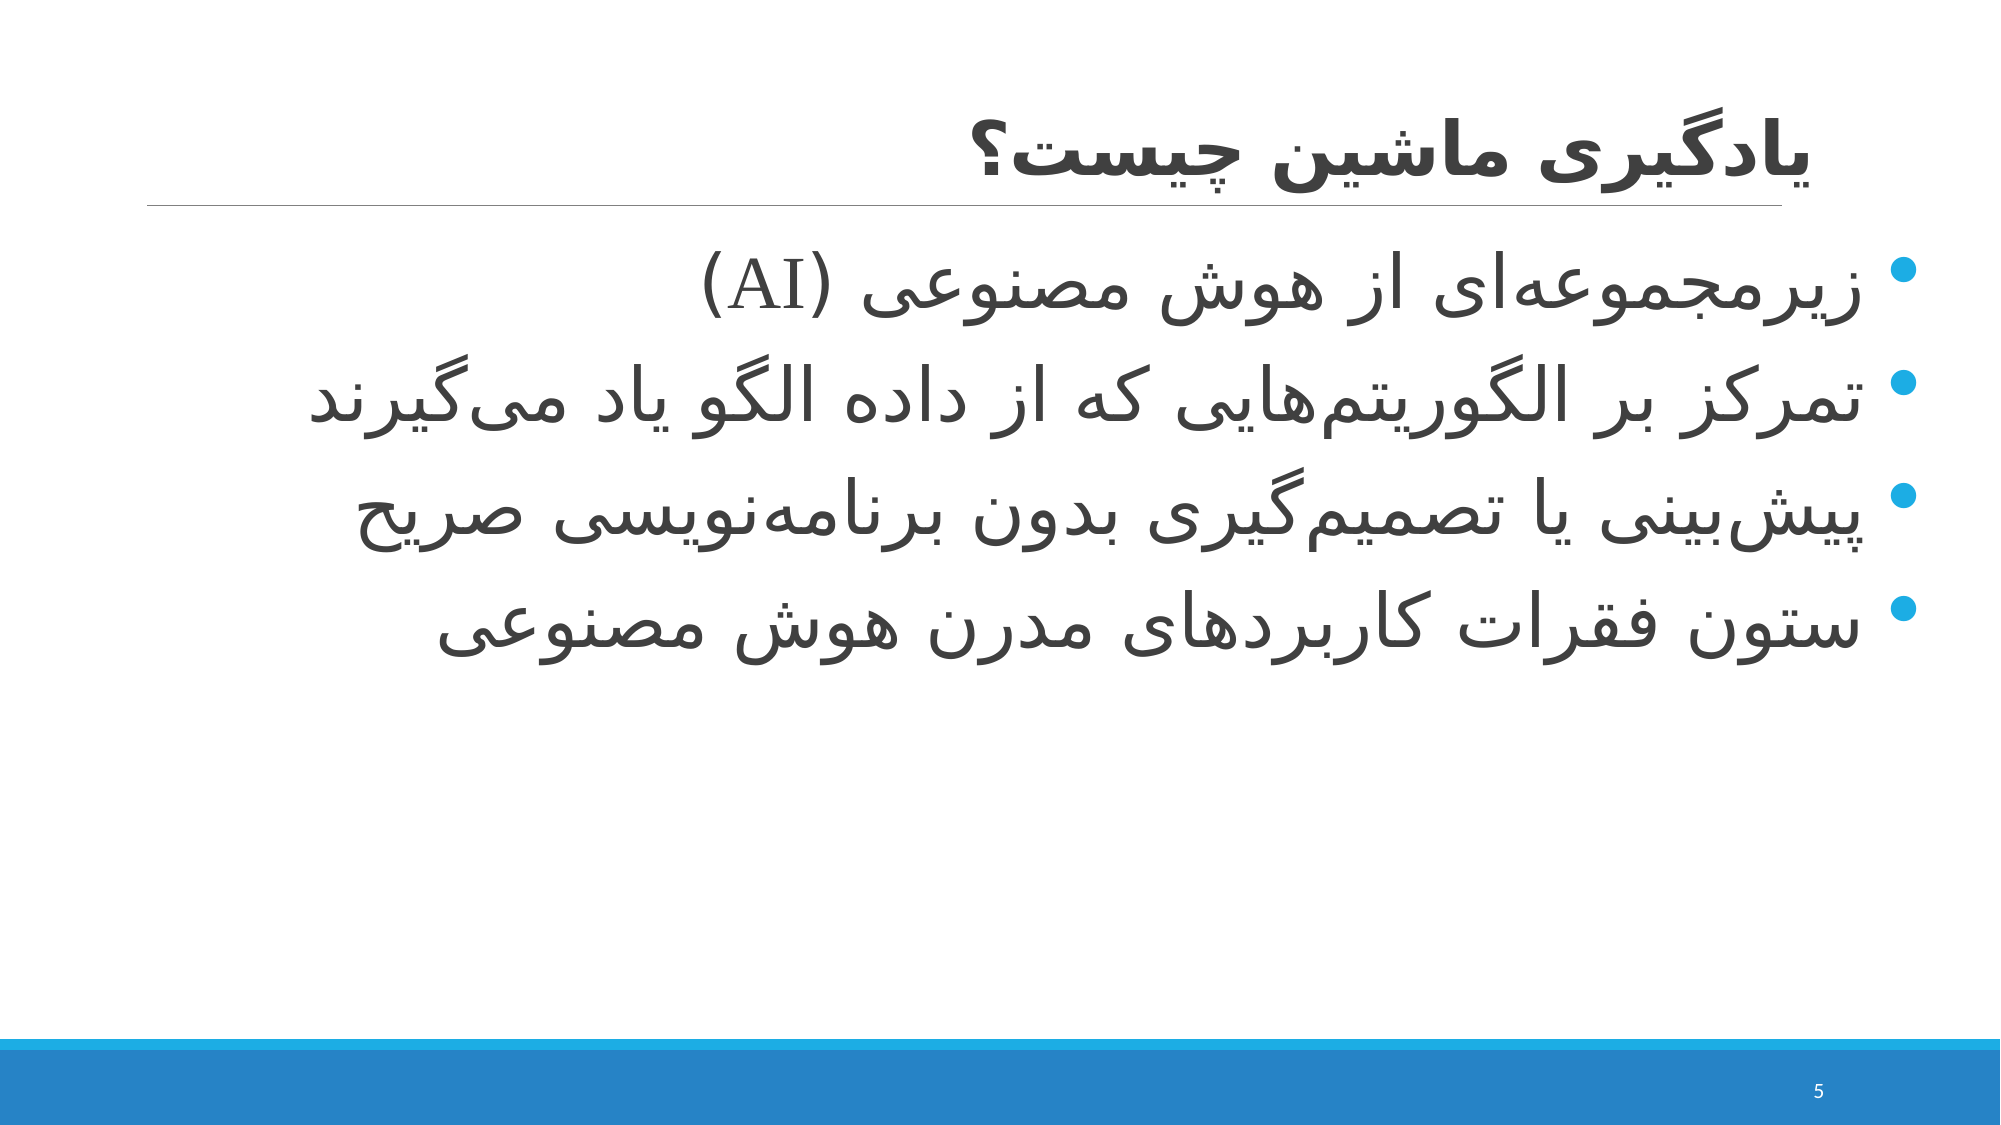

# یادگیری ماشین چیست؟
زیرمجموعه‌ای از هوش مصنوعی (AI)
تمرکز بر الگوریتم‌هایی که از داده الگو یاد می‌گیرند
پیش‌بینی یا تصمیم‌گیری بدون برنامه‌نویسی صریح
ستون فقرات کاربردهای مدرن هوش مصنوعی

5